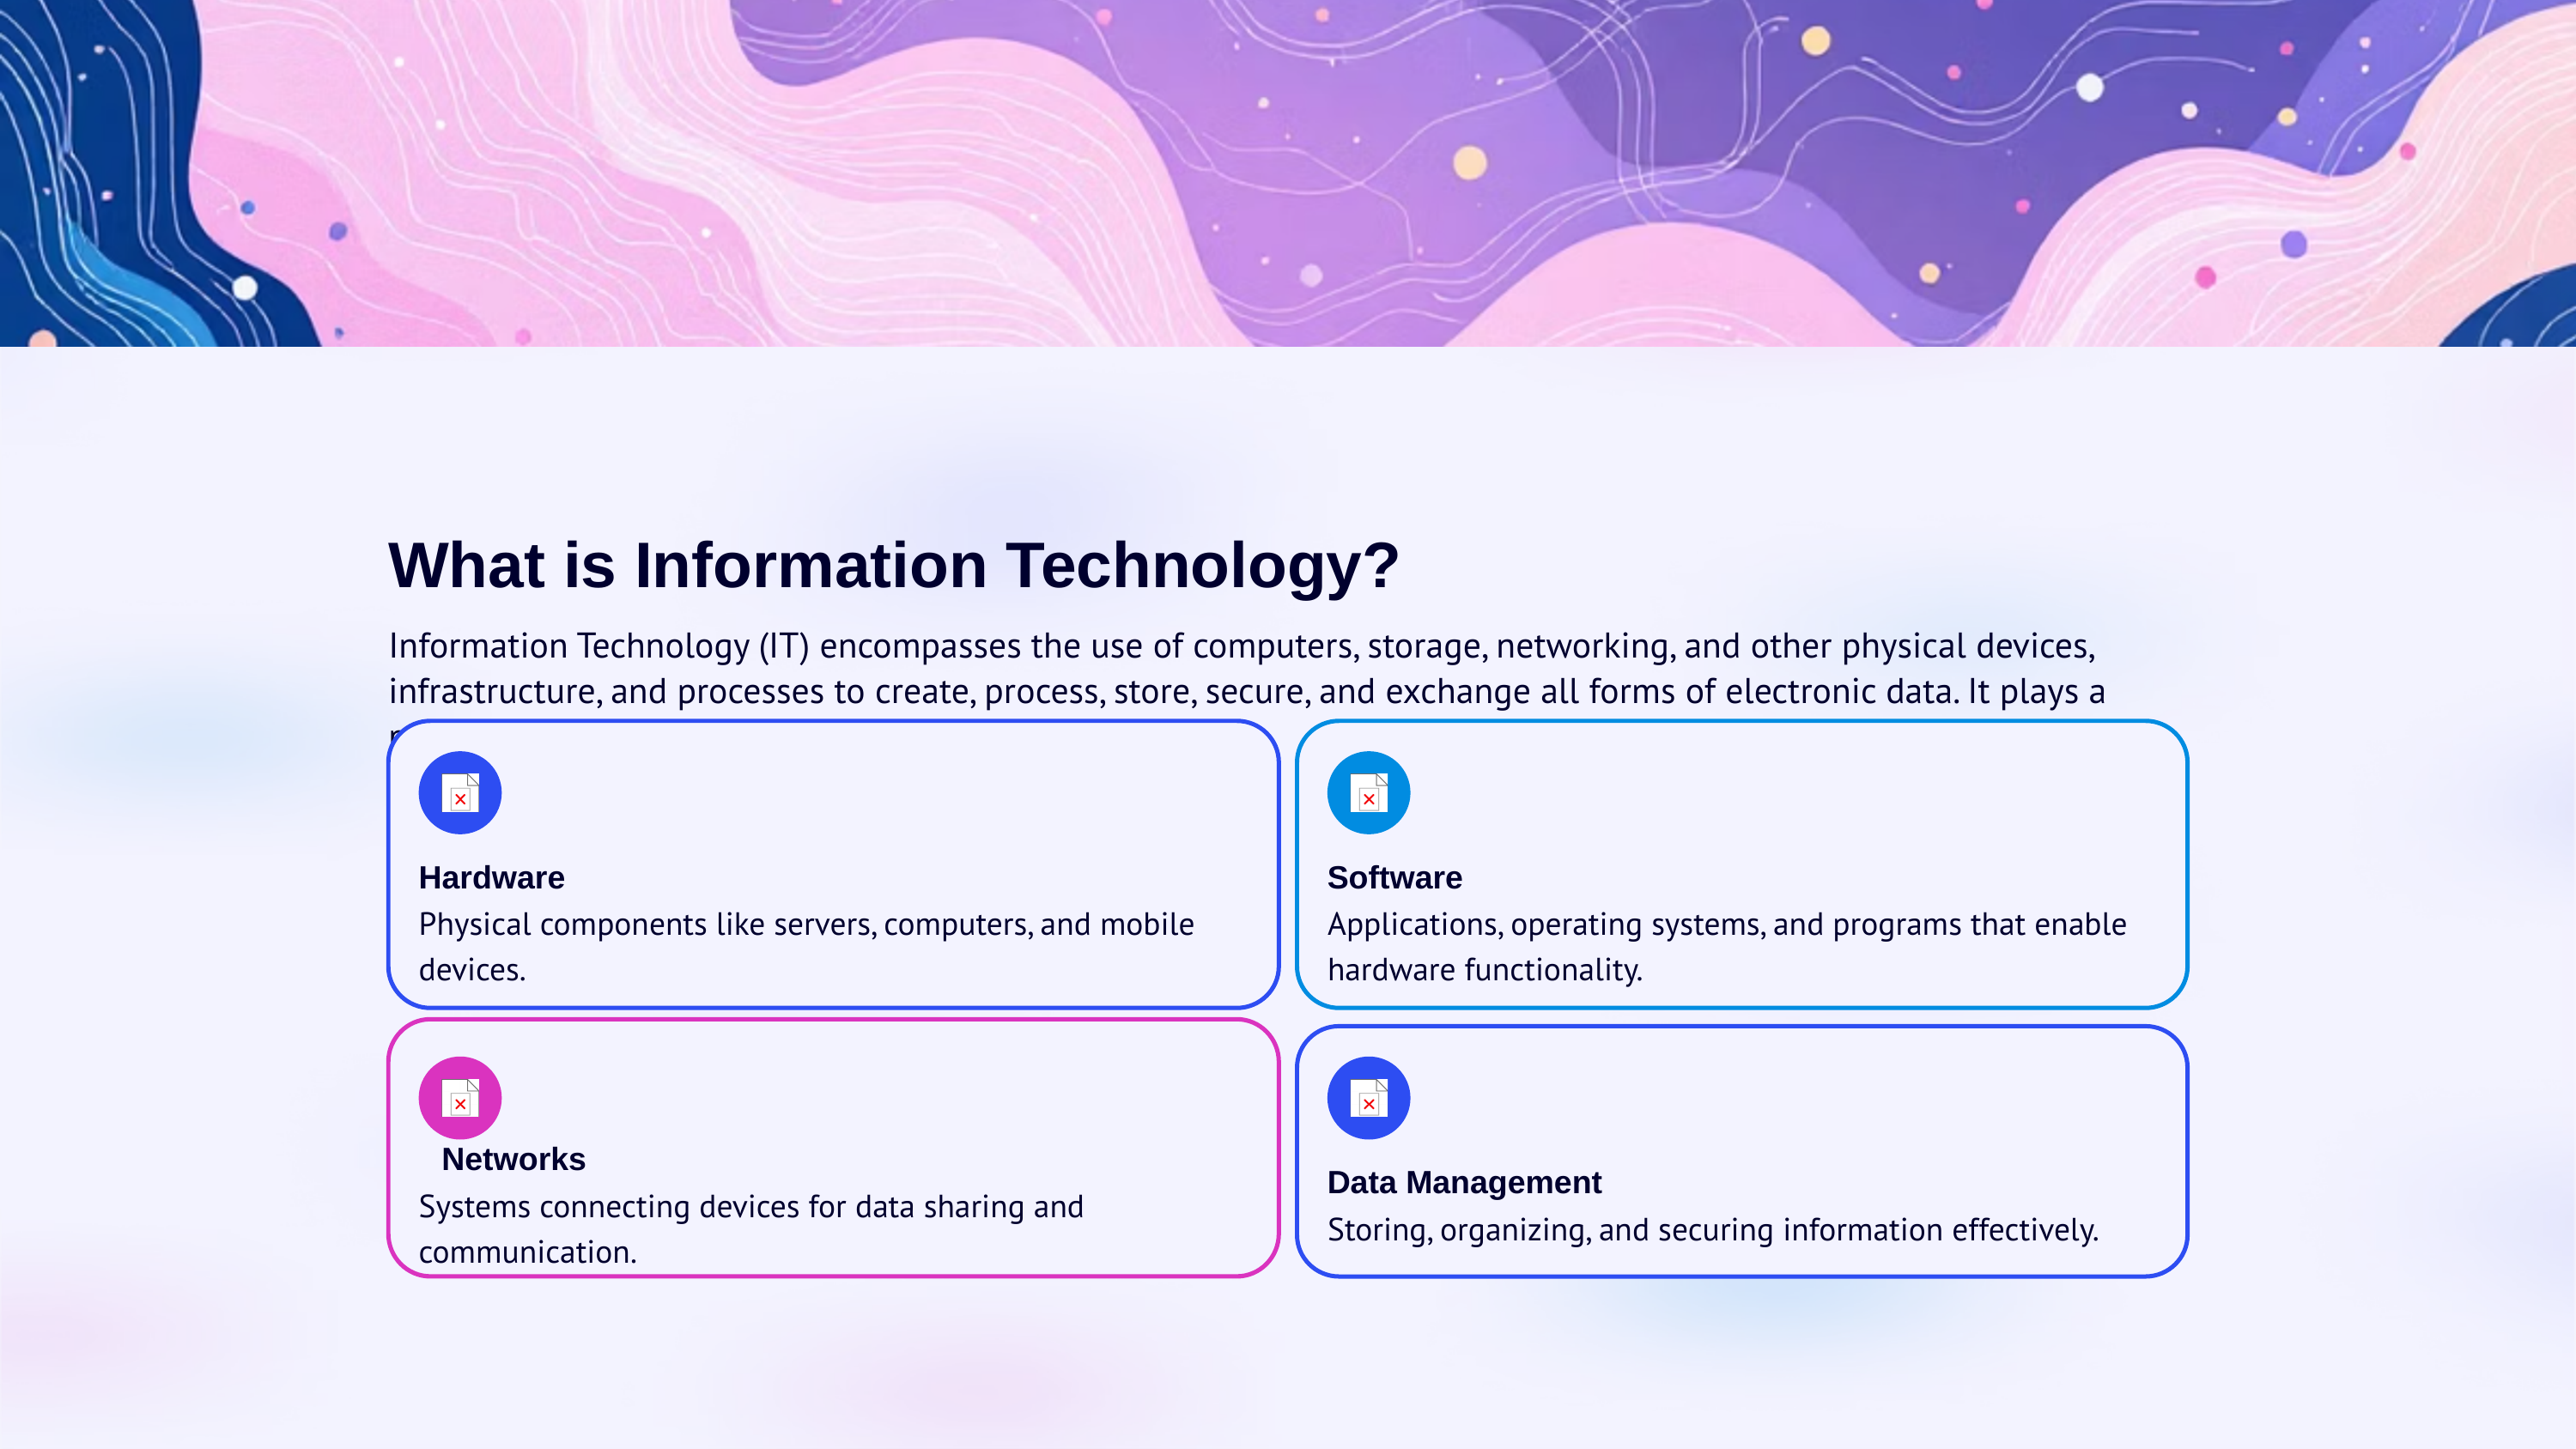

What is Information Technology?
Information Technology (IT) encompasses the use of computers, storage, networking, and other physical devices, infrastructure, and processes to create, process, store, secure, and exchange all forms of electronic data. It plays a pivotal role in today's interconnected global economy.

Hardware
Software
Physical components like servers, computers, and mobile devices.
Applications, operating systems, and programs that enable hardware functionality.

Networks
Data Management
Systems connecting devices for data sharing and communication.
Storing, organizing, and securing information effectively.